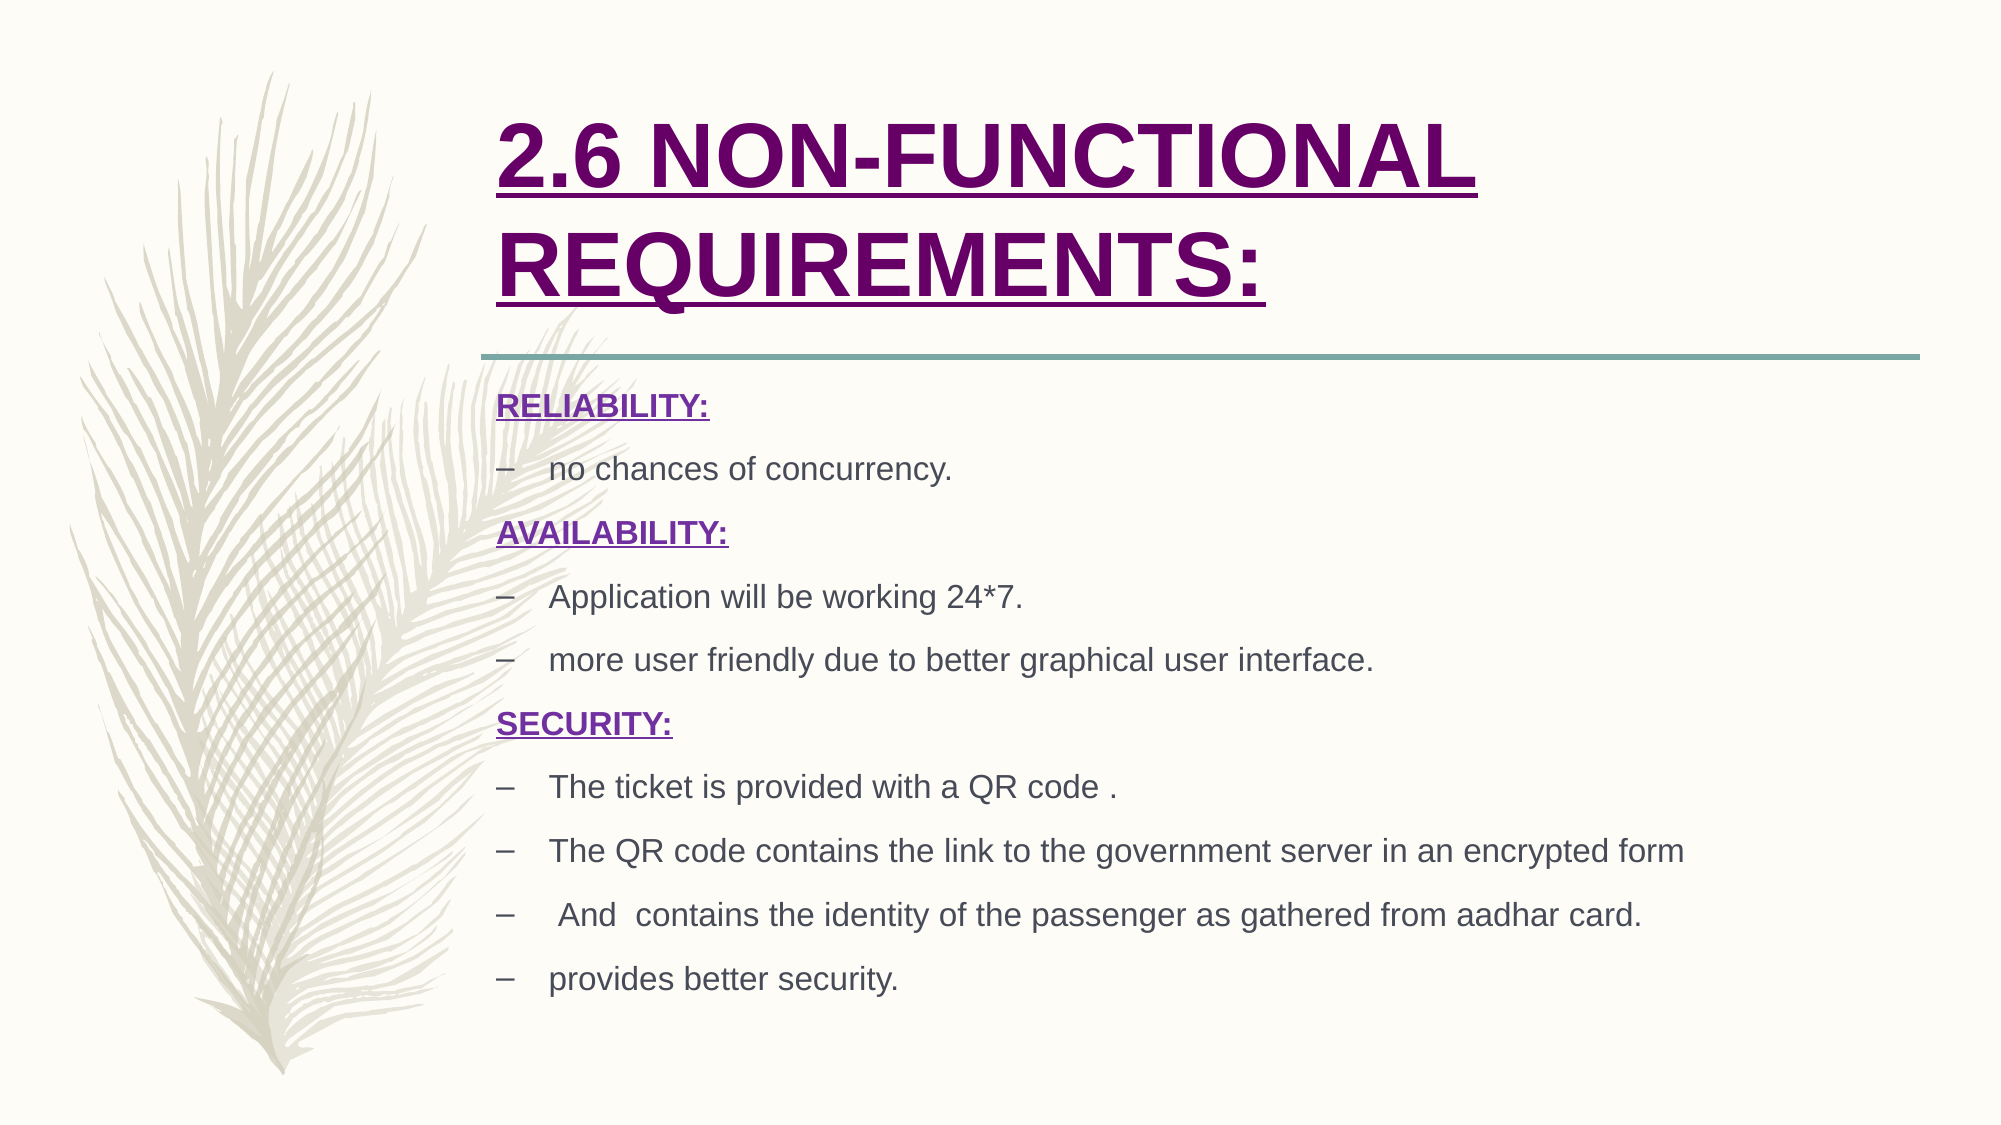

# 2.6 NON-FUNCTIONAL REQUIREMENTS:
RELIABILITY:
no chances of concurrency.
AVAILABILITY:
Application will be working 24*7.
more user friendly due to better graphical user interface.
SECURITY:
The ticket is provided with a QR code .
The QR code contains the link to the government server in an encrypted form
 And  contains the identity of the passenger as gathered from aadhar card.
provides better security.